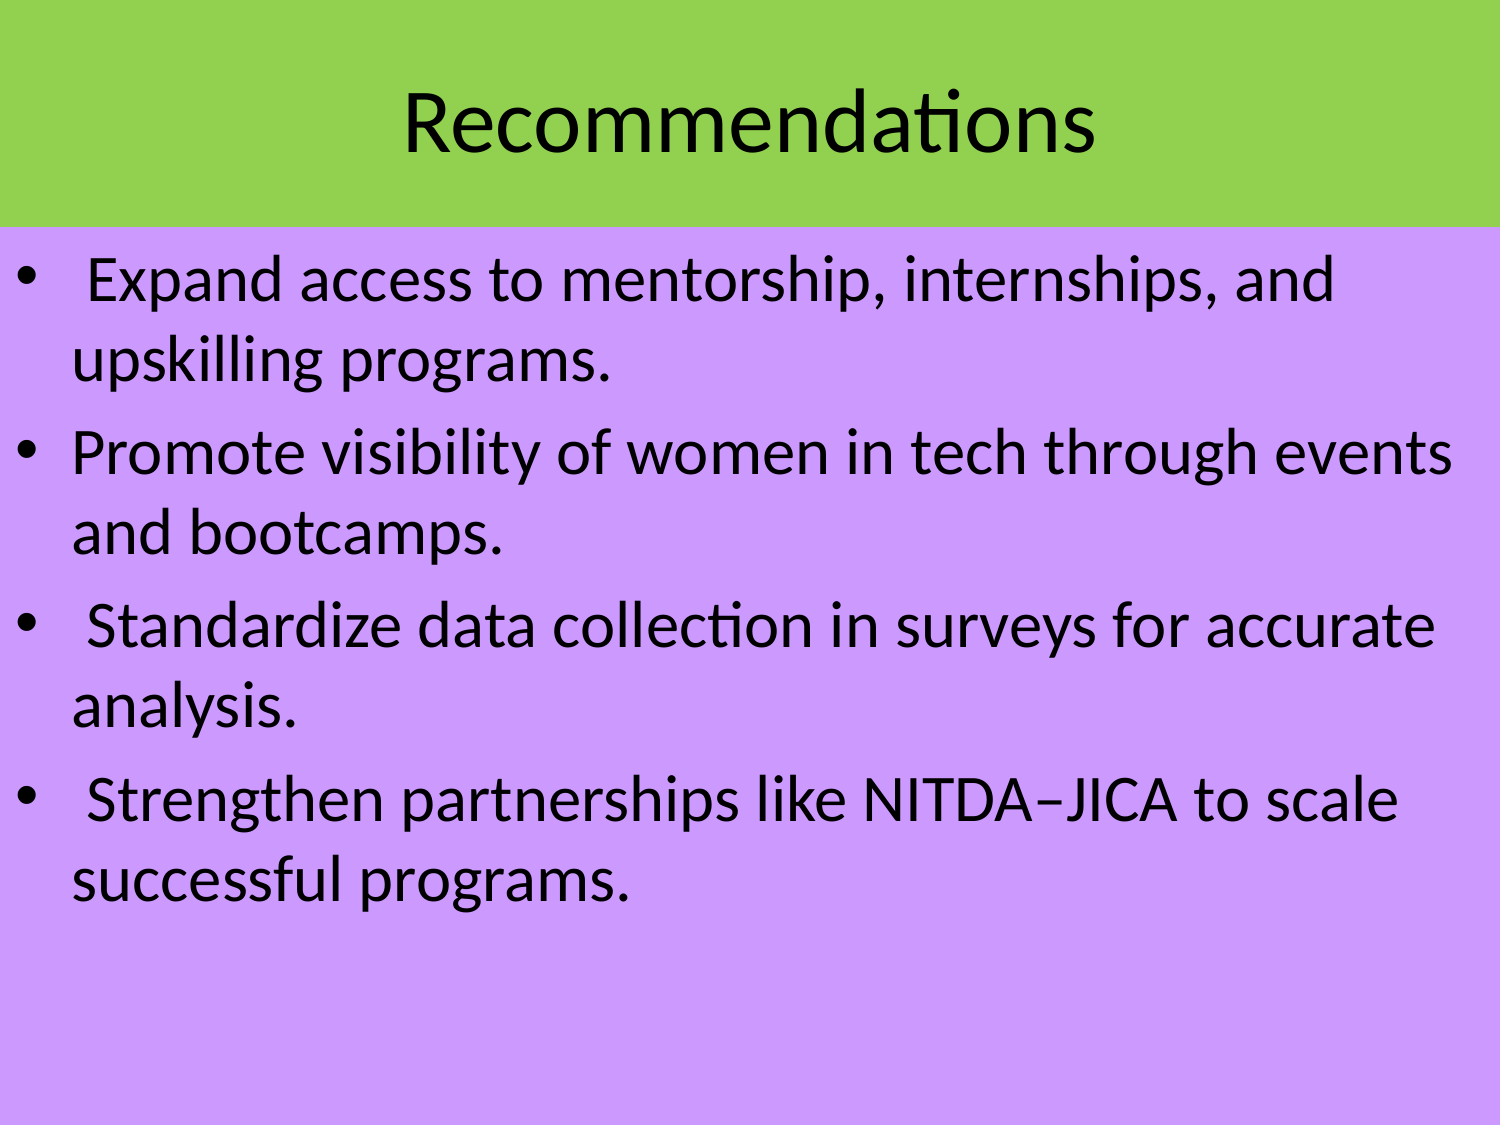

# Recommendations
 Expand access to mentorship, internships, and upskilling programs.
Promote visibility of women in tech through events and bootcamps.
 Standardize data collection in surveys for accurate analysis.
 Strengthen partnerships like NITDA–JICA to scale successful programs.